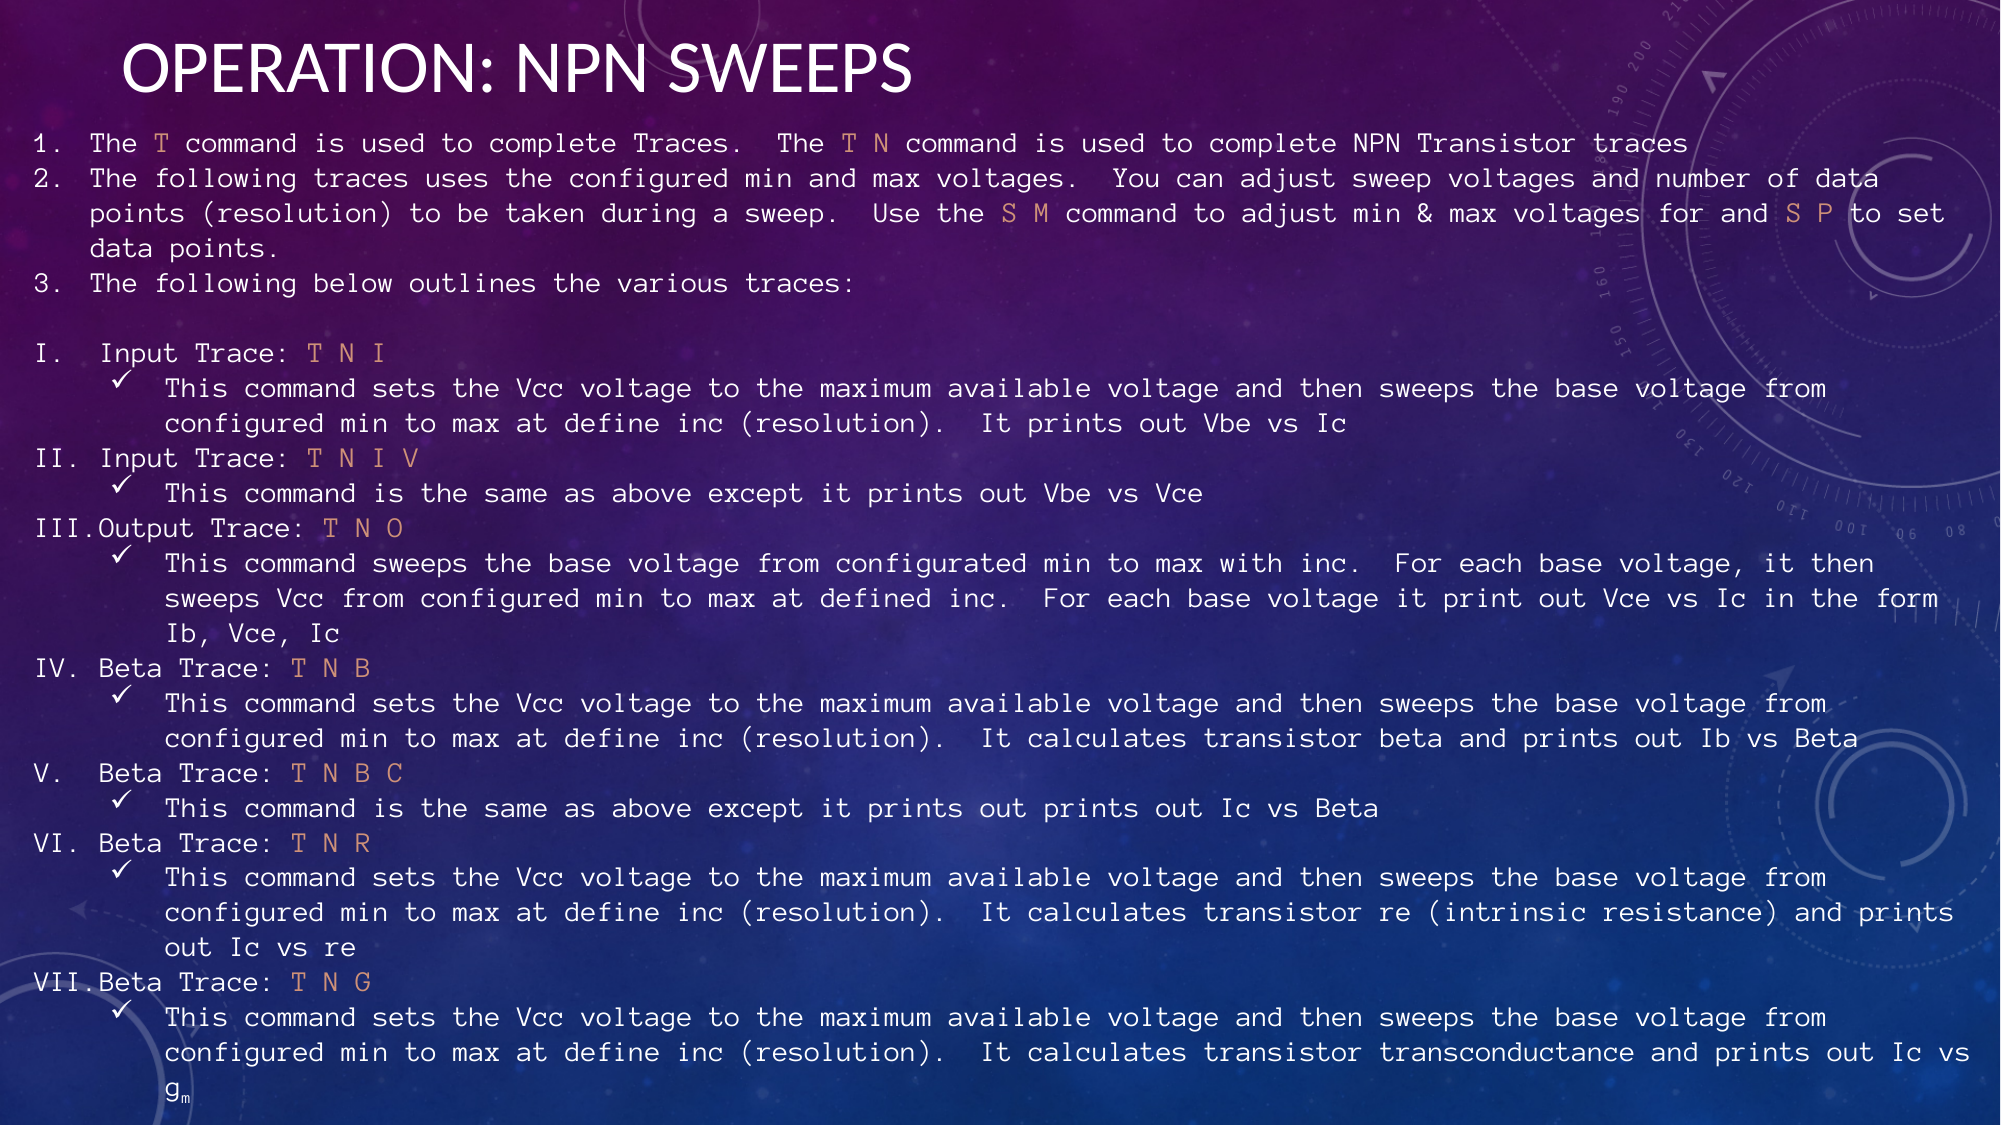

# Operation: NPN Sweeps
The T command is used to complete Traces.  The T N command is used to complete NPN Transistor traces
The following traces uses the configured min and max voltages.  You can adjust sweep voltages and number of data points (resolution) to be taken during a sweep.  Use the S M command to adjust min & max voltages for and S P to set data points.
The following below outlines the various traces:

Input Trace: T N I
This command sets the Vcc voltage to the maximum available voltage and then sweeps the base voltage from configured min to max at define inc (resolution).  It prints out Vbe vs Ic
Input Trace: T N I V
This command is the same as above except it prints out Vbe vs Vce
Output Trace: T N O
This command sweeps the base voltage from configurated min to max with inc.  For each base voltage, it then sweeps Vcc from configured min to max at defined inc.  For each base voltage it print out Vce vs Ic in the form Ib, Vce, Ic
Beta Trace: T N B
This command sets the Vcc voltage to the maximum available voltage and then sweeps the base voltage from configured min to max at define inc (resolution).  It calculates transistor beta and prints out Ib vs Beta
Beta Trace: T N B C
This command is the same as above except it prints out prints out Ic vs Beta
Beta Trace: T N R
This command sets the Vcc voltage to the maximum available voltage and then sweeps the base voltage from configured min to max at define inc (resolution).  It calculates transistor re (intrinsic resistance) and prints out Ic vs re
Beta Trace: T N G
This command sets the Vcc voltage to the maximum available voltage and then sweeps the base voltage from configured min to max at define inc (resolution).  It calculates transistor transconductance and prints out Ic vs gm